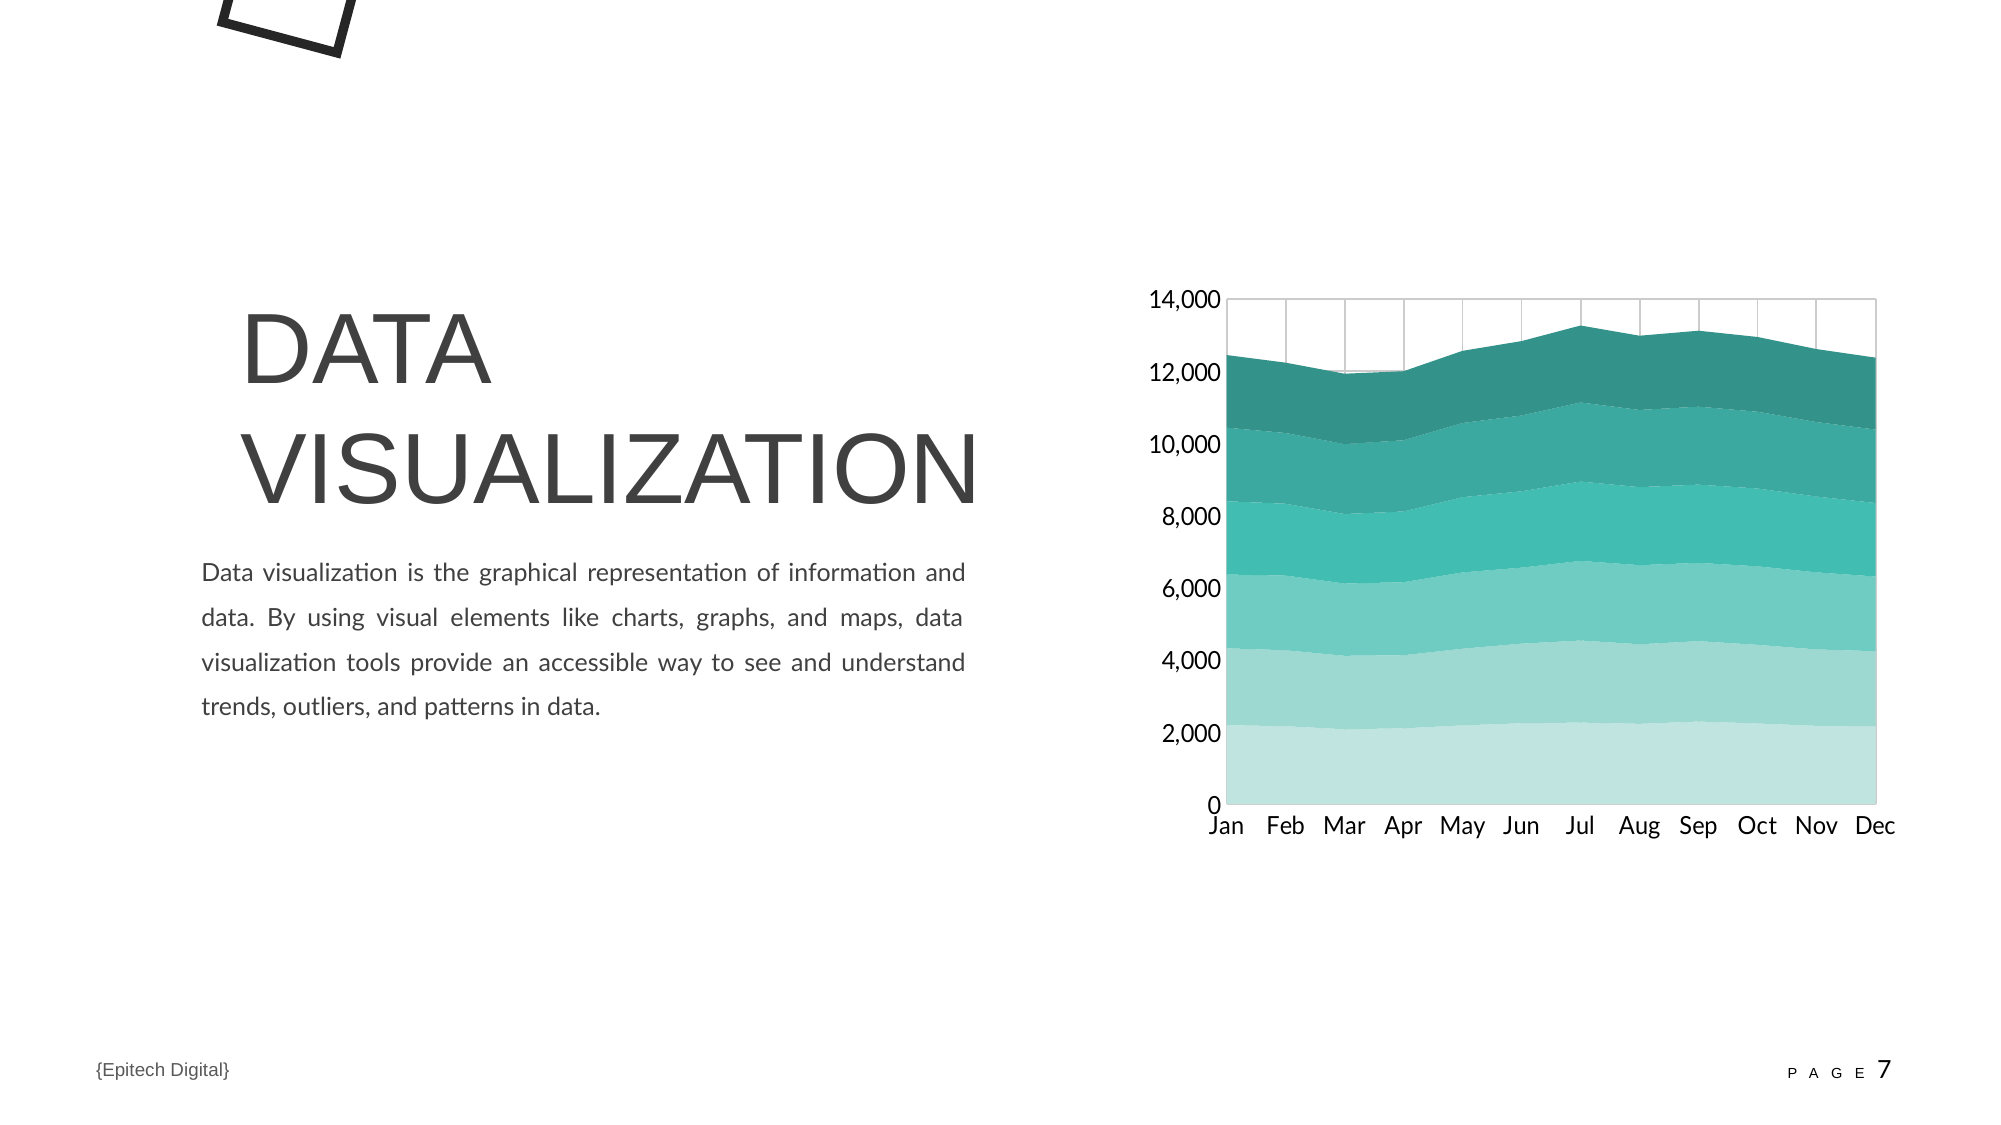

### Chart

| Category | 2015 | 2016 | 2017 | 2018 | 2019 | 2020p |
|---|---|---|---|---|---|---|
| Jan | 2186.0 | 2128.0 | 2044.0 | 2031.0 | 2038.0 | 2011.0 |
| Feb | 2158.0 | 2103.0 | 2068.0 | 1990.0 | 1960.0 | 1948.0 |
| Mar | 2073.0 | 2034.0 | 2001.0 | 1927.0 | 1936.0 | 1950.0 |
| Apr | 2099.0 | 2024.0 | 2022.0 | 1961.0 | 1971.0 | 1912.0 |
| May | 2181.0 | 2123.0 | 2113.0 | 2085.0 | 2053.0 | 1999.0 |
| Jun | 2240.0 | 2204.0 | 2105.0 | 2116.0 | 2098.0 | 2061.0 |
| Jul | 2257.0 | 2273.0 | 2207.0 | 2198.0 | 2189.0 | 2131.0 |
| Aug | 2223.0 | 2204.0 | 2191.0 | 2161.0 | 2137.0 | 2056.0 |
| Sep | 2287.0 | 2226.0 | 2168.0 | 2168.0 | 2159.0 | 2104.0 |
| Oct | 2233.0 | 2179.0 | 2173.0 | 2157.0 | 2125.0 | 2071.0 |
| Nov | 2167.0 | 2116.0 | 2135.0 | 2101.0 | 2062.0 | 2022.0 |
| Dec | 2160.0 | 2074.0 | 2070.0 | 2037.0 | 2032.0 | 1993.0 |
DATA
VISUALIZATION
Data visualization is the graphical representation of information and  data. By using visual elements like charts, graphs, and maps, data  visualization tools provide an accessible way to see and understand  trends, outliers, and patterns in data.